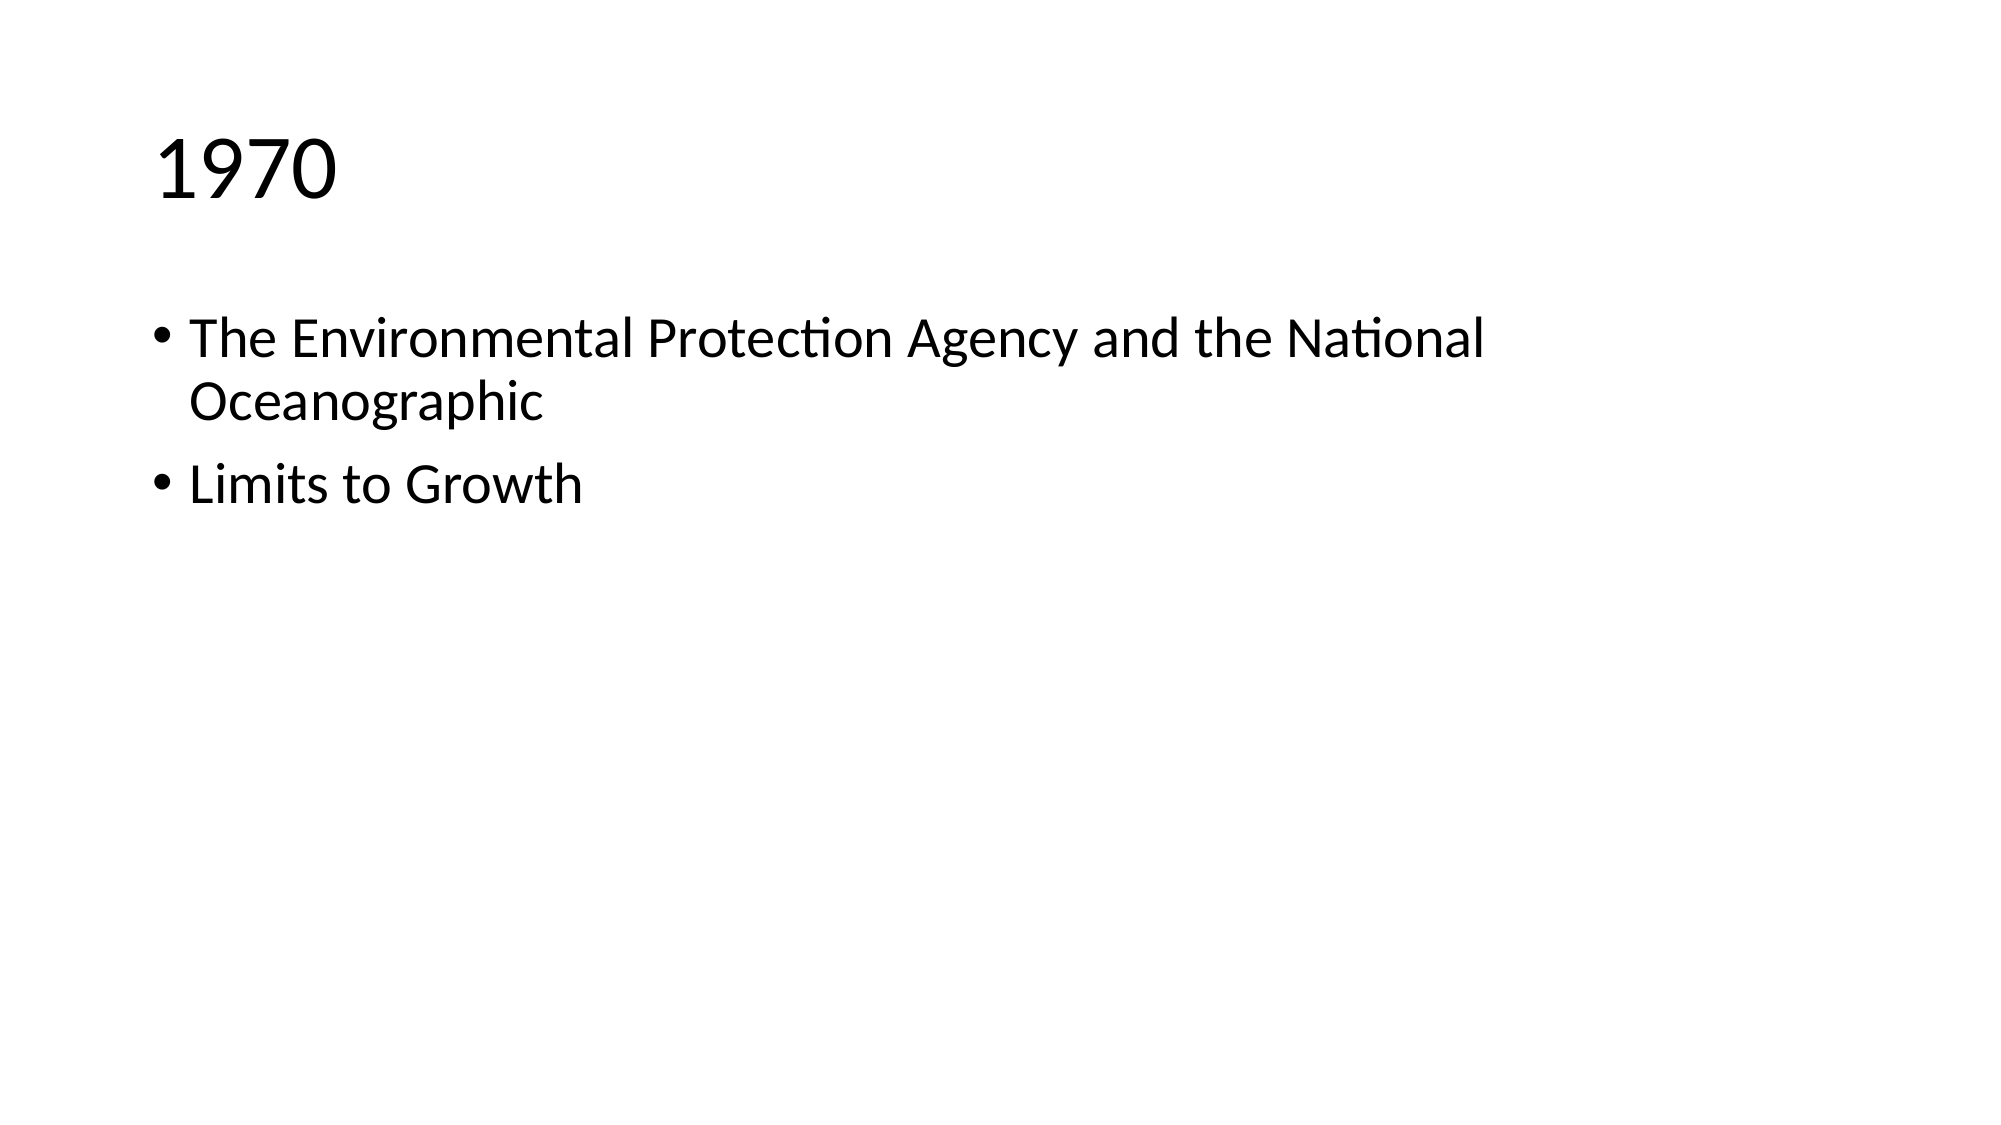

# 1970
The Environmental Protection Agency and the National Oceanographic
Limits to Growth